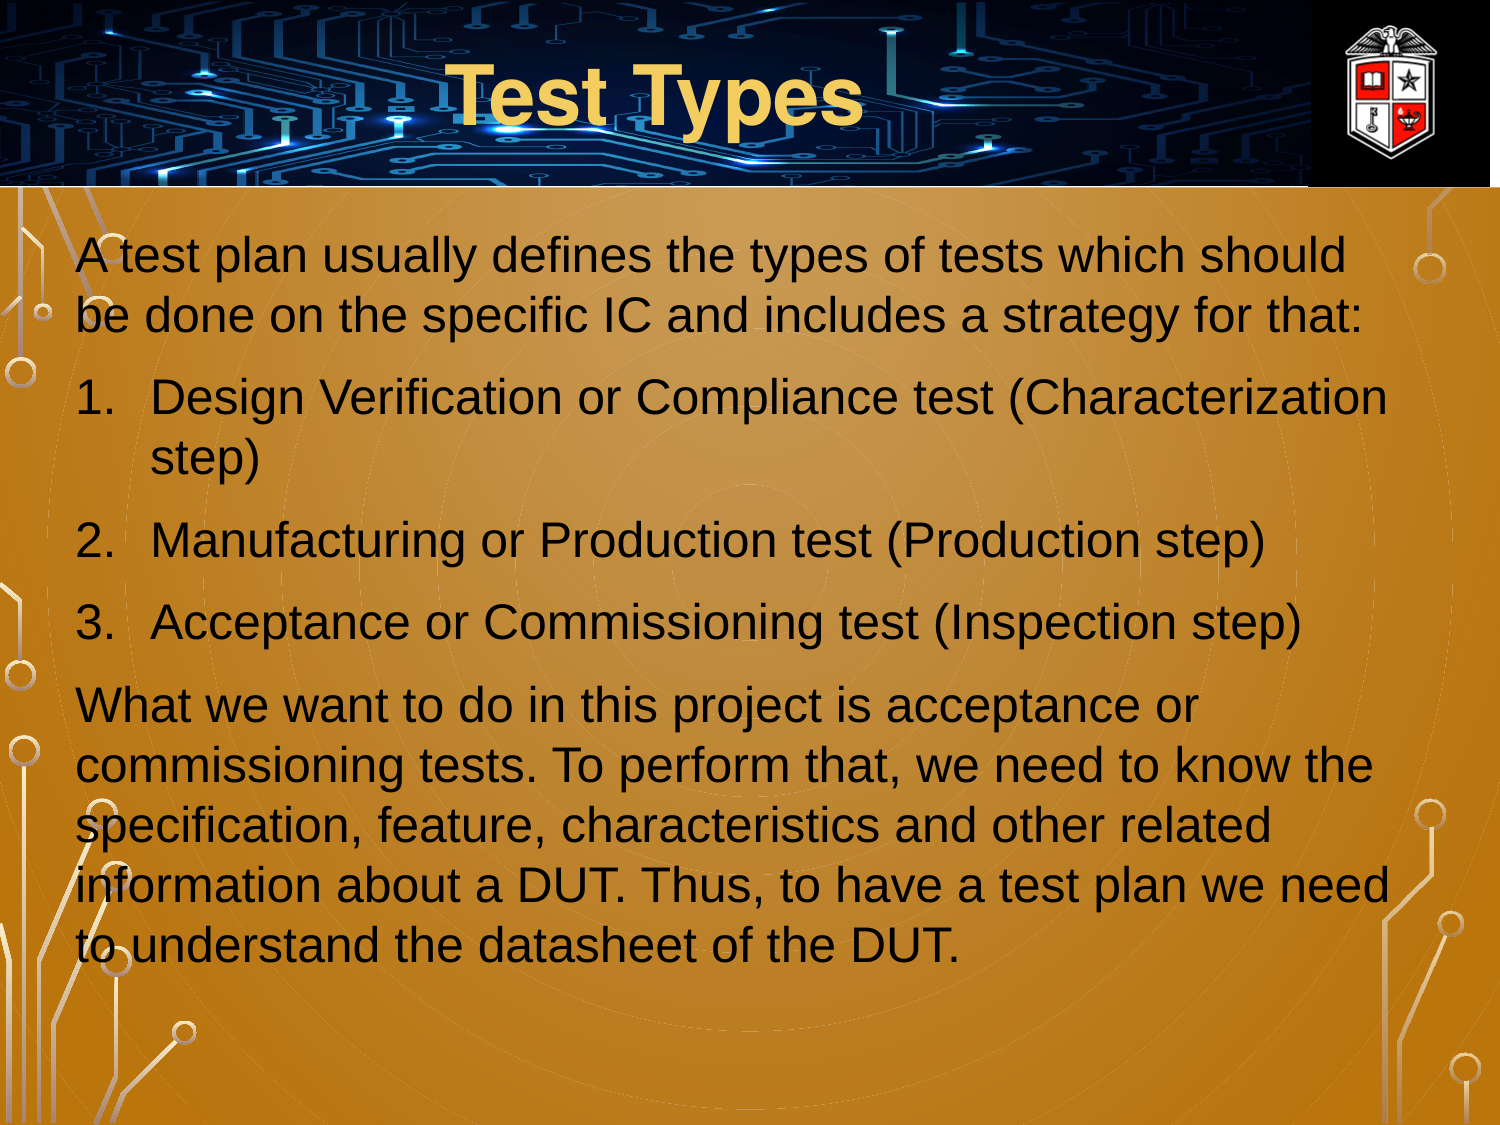

Test Types
A test plan usually defines the types of tests which should be done on the specific IC and includes a strategy for that:
Design Verification or Compliance test (Characterization step)
Manufacturing or Production test (Production step)
Acceptance or Commissioning test (Inspection step)
What we want to do in this project is acceptance or commissioning tests. To perform that, we need to know the specification, feature, characteristics and other related information about a DUT. Thus, to have a test plan we need to understand the datasheet of the DUT.